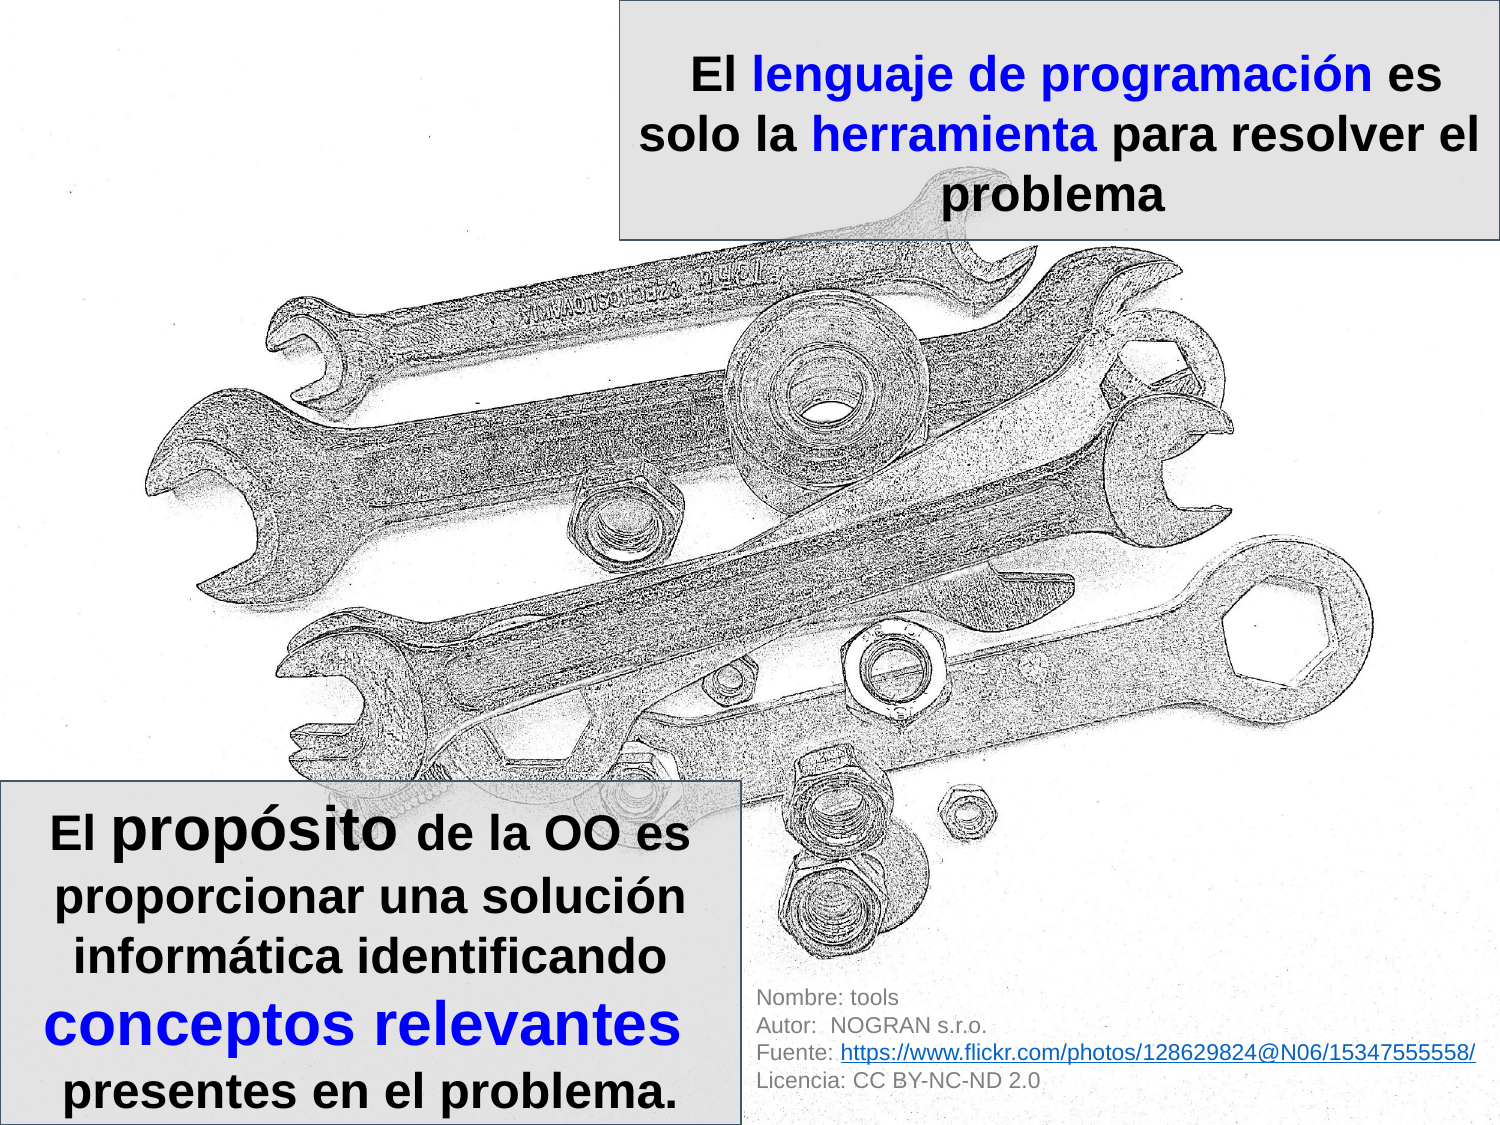

El lenguaje de programación es solo la herramienta para resolver el problema
El propósito de la OO es proporcionar una solución informática identificando conceptos relevantes  presentes en el problema.
Nombre: tools
Autor:  NOGRAN s.r.o.
Fuente: https://www.flickr.com/photos/128629824@N06/15347555558/
Licencia: CC BY-NC-ND 2.0